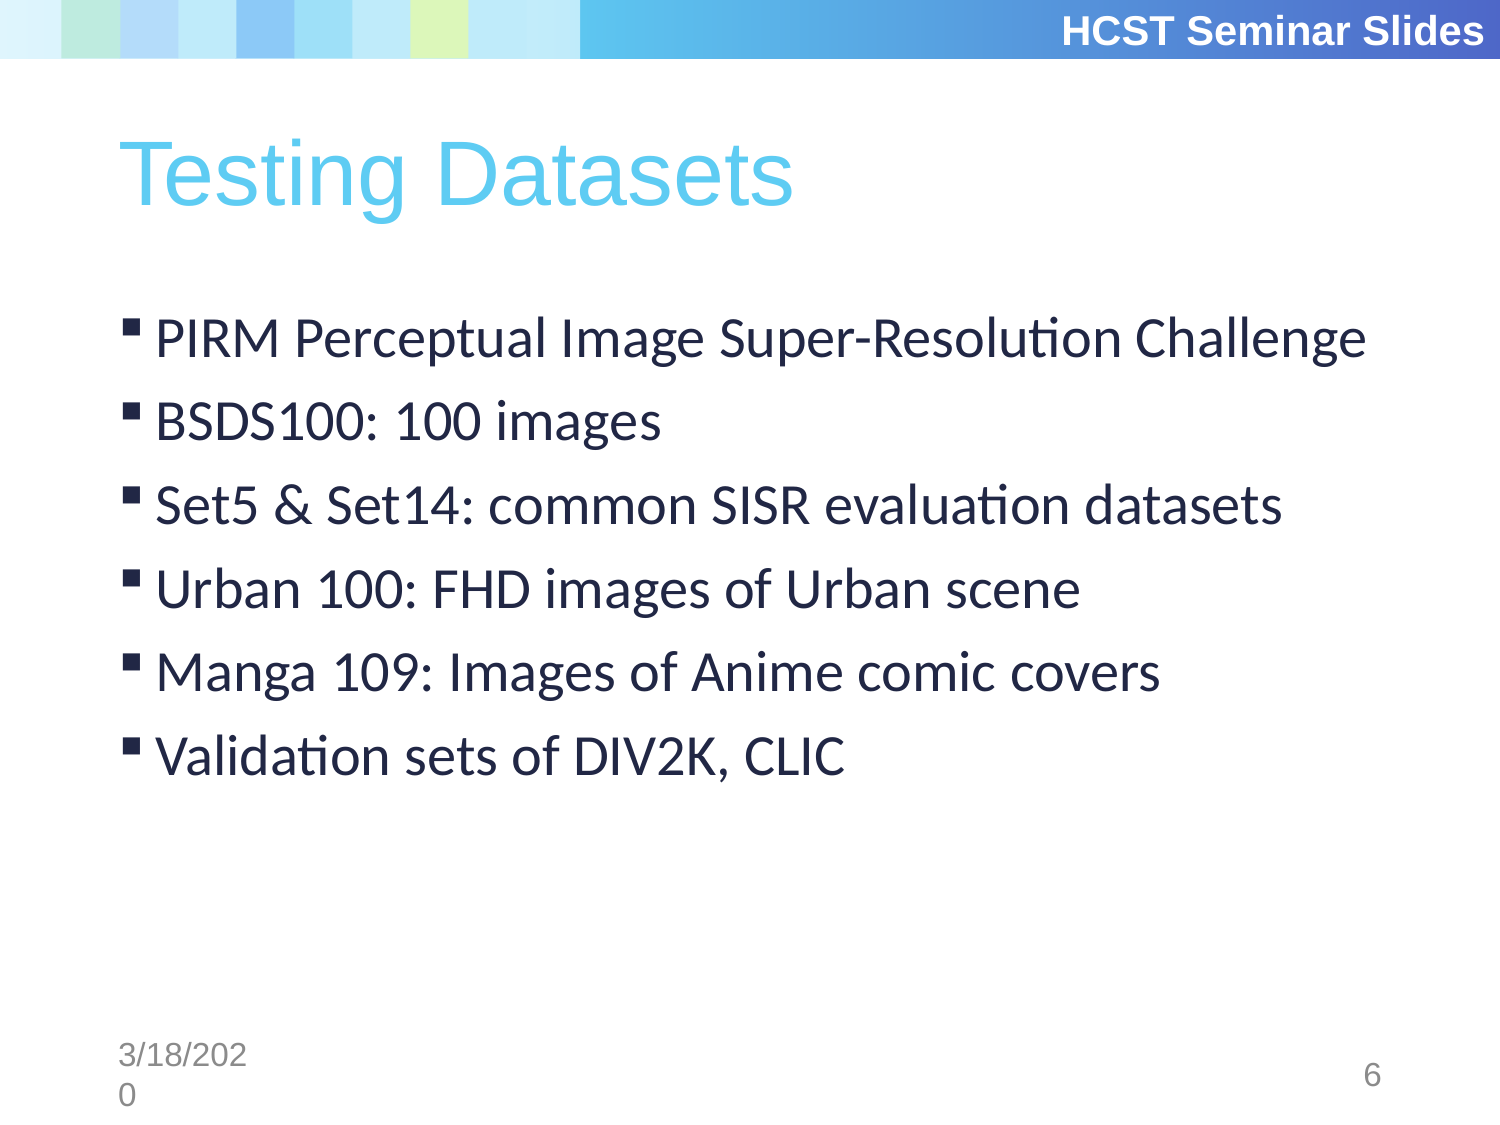

# Testing Datasets
PIRM Perceptual Image Super-Resolution Challenge
BSDS100: 100 images
Set5 & Set14: common SISR evaluation datasets
Urban 100: FHD images of Urban scene
Manga 109: Images of Anime comic covers
Validation sets of DIV2K, CLIC
3/18/2020
6